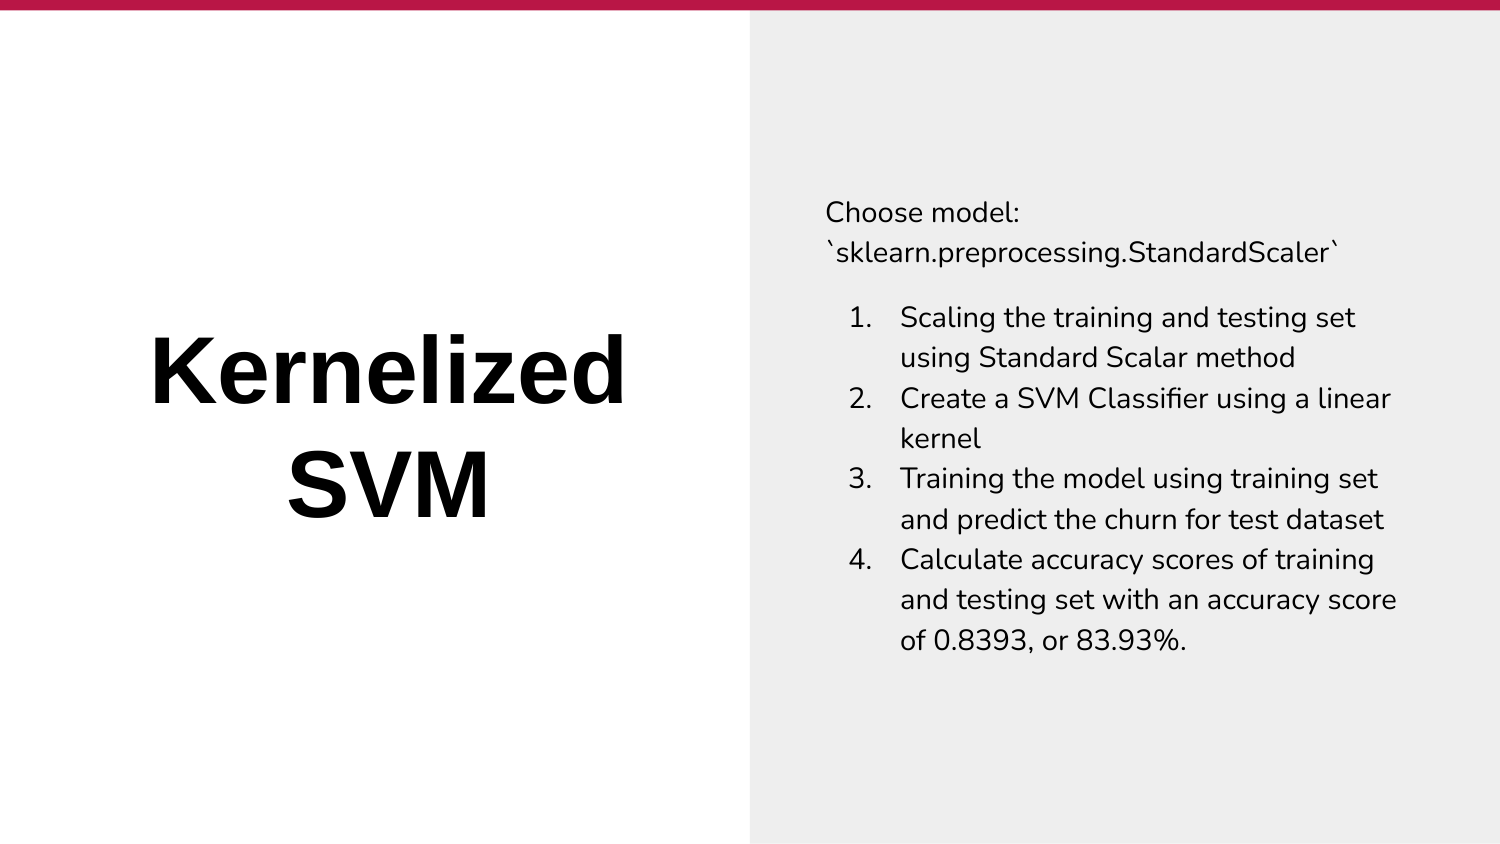

Choose model: `sklearn.preprocessing.StandardScaler`
Scaling the training and testing set using Standard Scalar method
Create a SVM Classifier using a linear kernel
Training the model using training set and predict the churn for test dataset
Calculate accuracy scores of training and testing set with an accuracy score of 0.8393, or 83.93%.
# Kernelized SVM